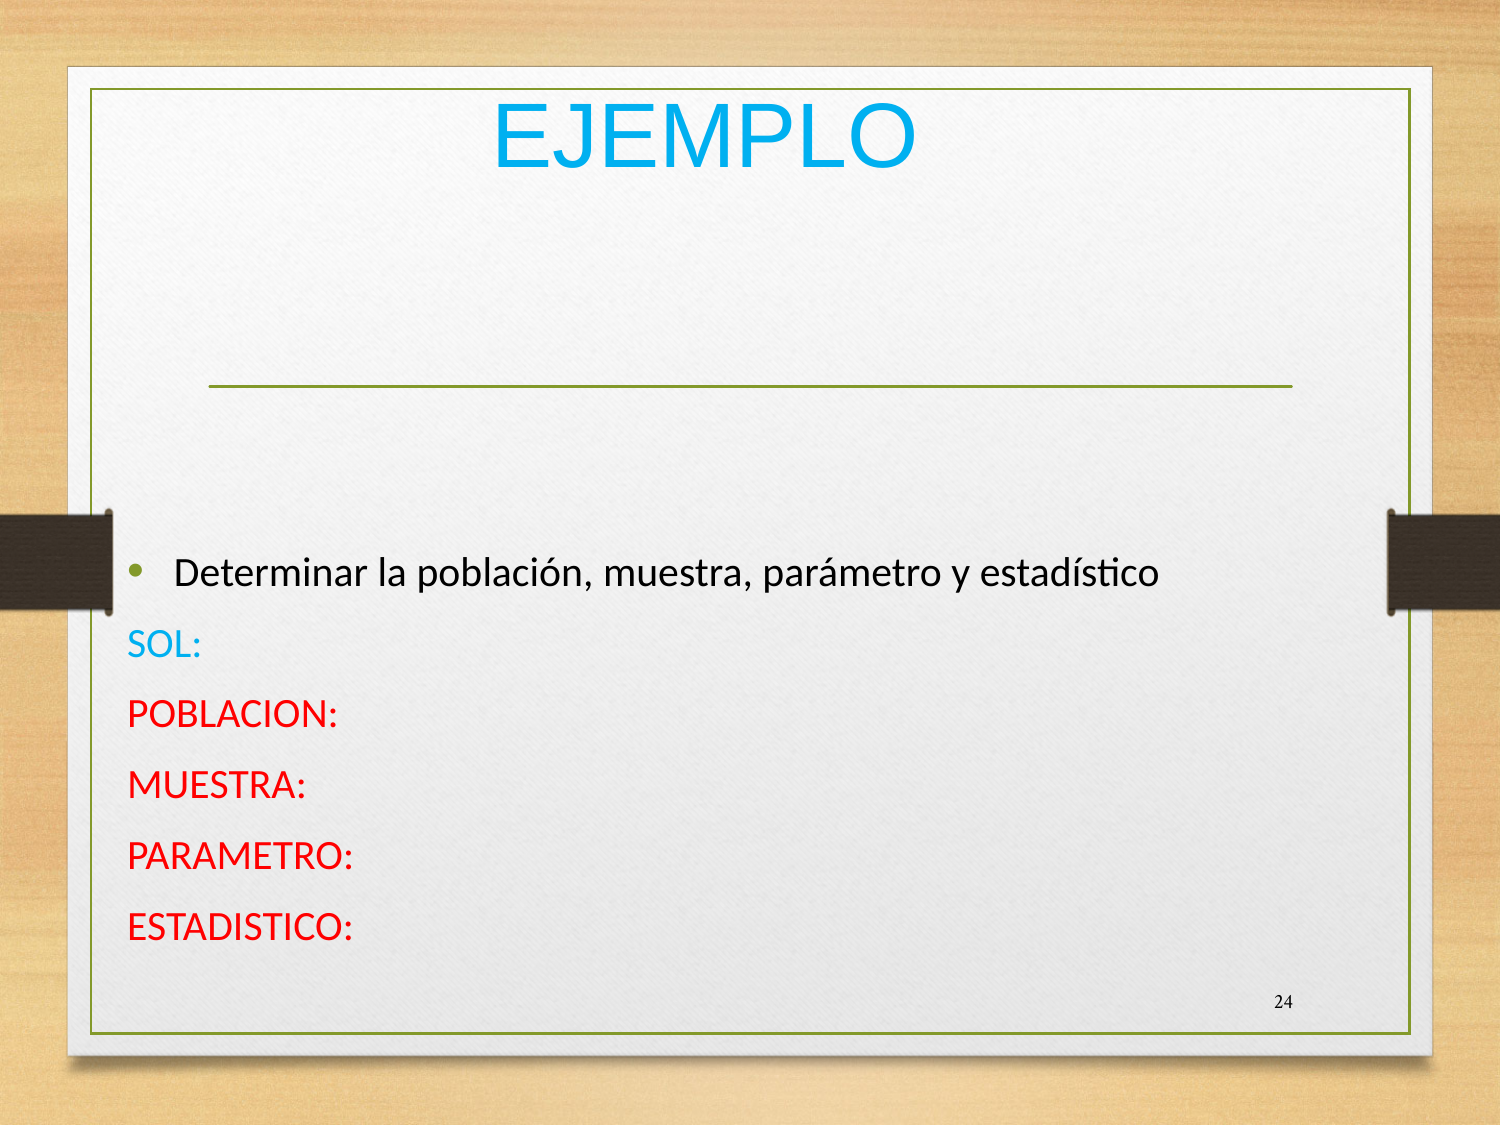

# EJEMPLO
Determinar la población, muestra, parámetro y estadístico
SOL:
POBLACION:
MUESTRA:
PARAMETRO:
ESTADISTICO:
24